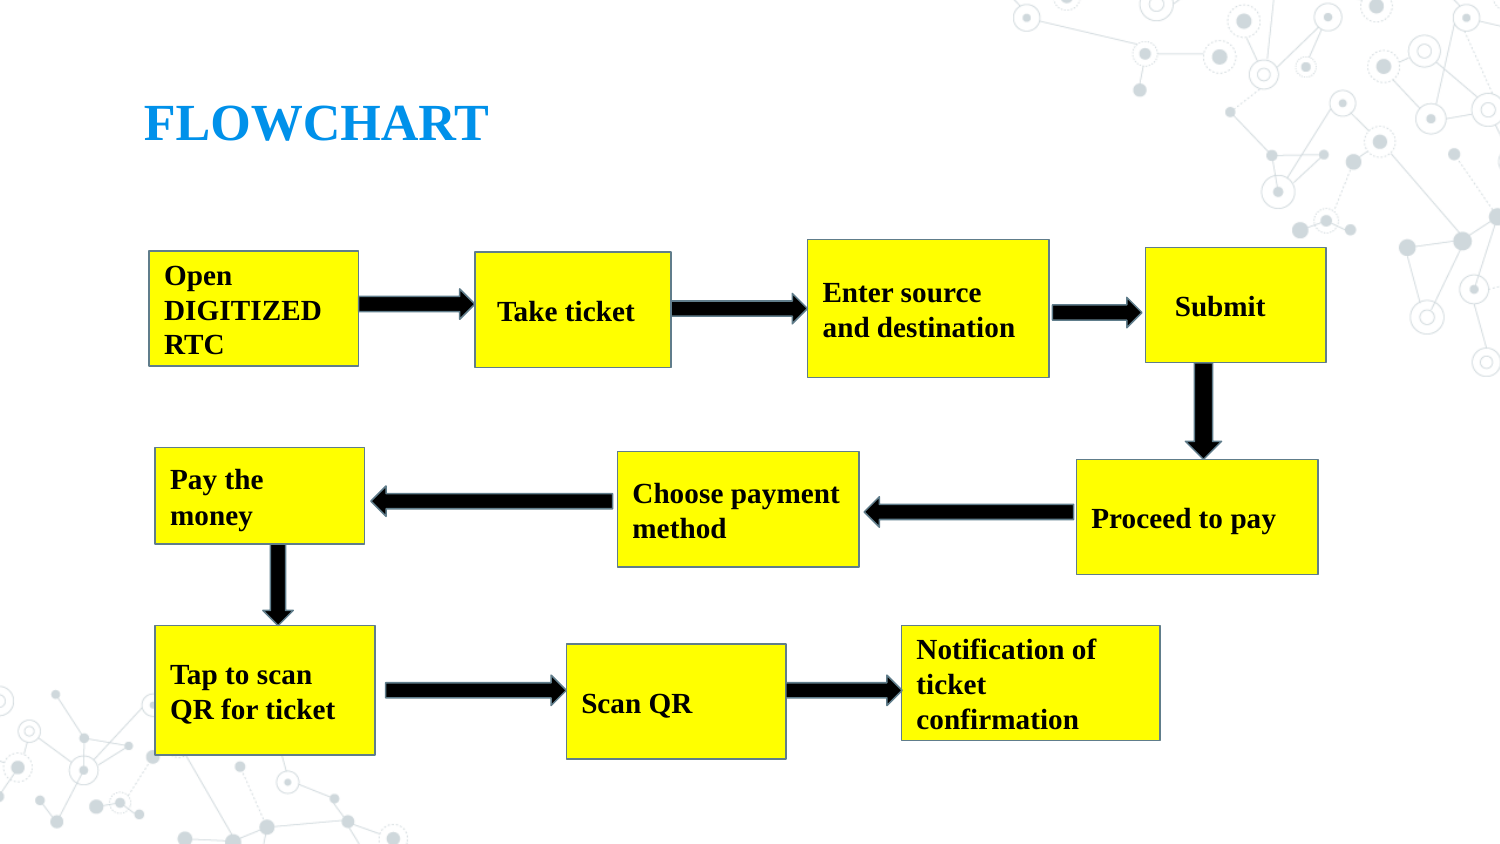

# FLOWCHART
Enter source and destination

  Submit

Open DIGITIZED RTC
 Take ticket

Pay the money

Choose payment method

Proceed to pay

Tap to scan QR for ticket

Notification of ticket confirmation

Scan QR